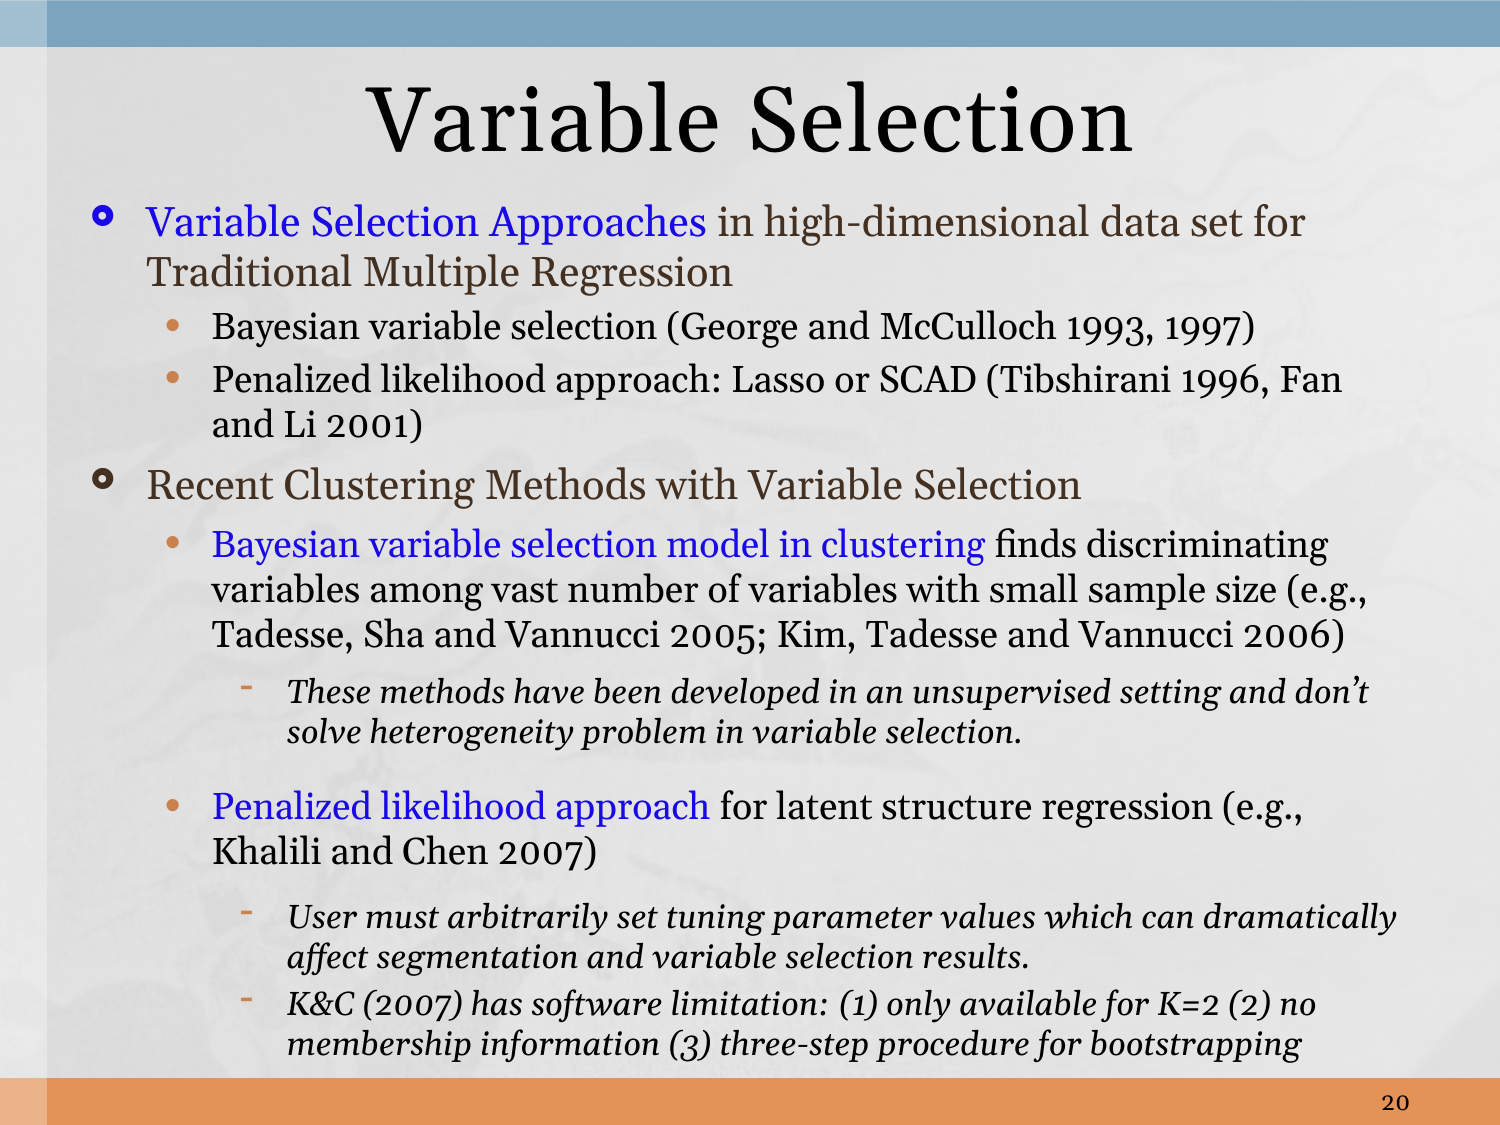

# Variable Selection
Variable Selection Approaches in high-dimensional data set for Traditional Multiple Regression
Bayesian variable selection (George and McCulloch 1993, 1997)
Penalized likelihood approach: Lasso or SCAD (Tibshirani 1996, Fan and Li 2001)
Recent Clustering Methods with Variable Selection
Bayesian variable selection model in clustering finds discriminating variables among vast number of variables with small sample size (e.g., Tadesse, Sha and Vannucci 2005; Kim, Tadesse and Vannucci 2006)

These methods have been developed in an unsupervised setting and don’t solve heterogeneity problem in variable selection.

Penalized likelihood approach for latent structure regression (e.g., Khalili and Chen 2007)
User must arbitrarily set tuning parameter values which can dramatically affect segmentation and variable selection results.
K&C (2007) has software limitation: (1) only available for K=2 (2) no membership information (3) three-step procedure for bootstrapping
20